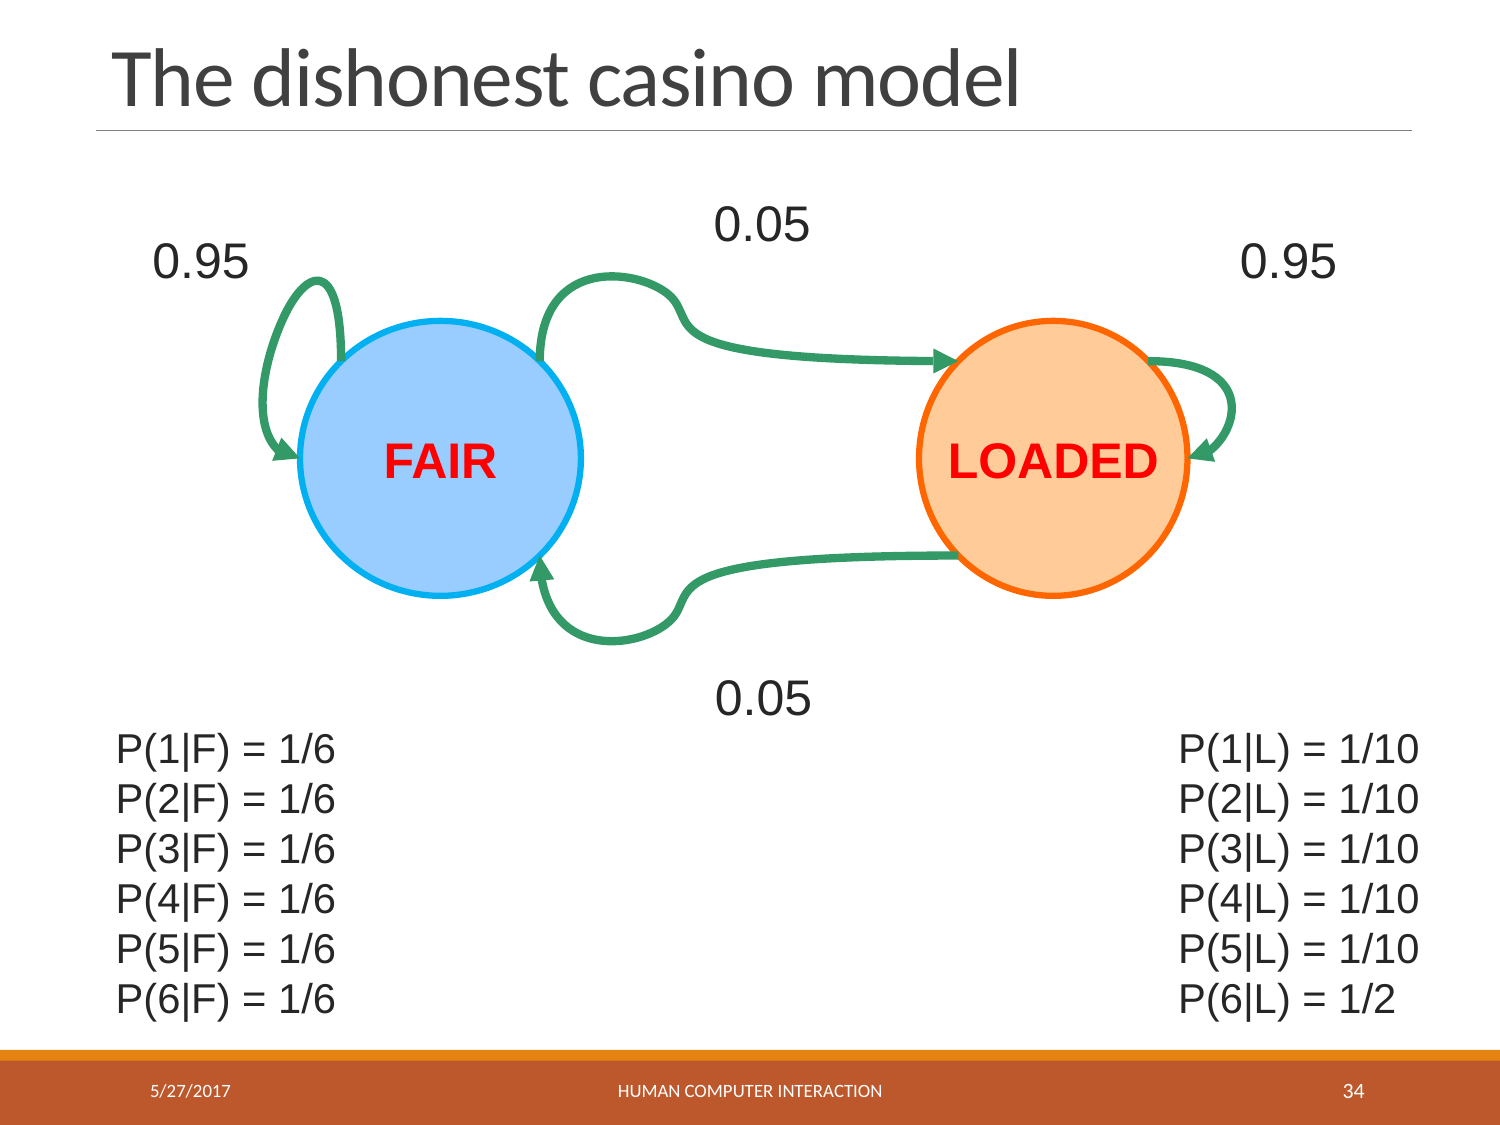

# The dishonest casino model

0.05
0.95
0.95
FAIR
LOADED
0.05
P(1|F) = 1/6
P(2|F) = 1/6
P(3|F) = 1/6
P(4|F) = 1/6
P(5|F) = 1/6
P(6|F) = 1/6
P(1|L) = 1/10
P(2|L) = 1/10
P(3|L) = 1/10
P(4|L) = 1/10
P(5|L) = 1/10
P(6|L) = 1/2
5/27/2017
Human Computer Interaction
34